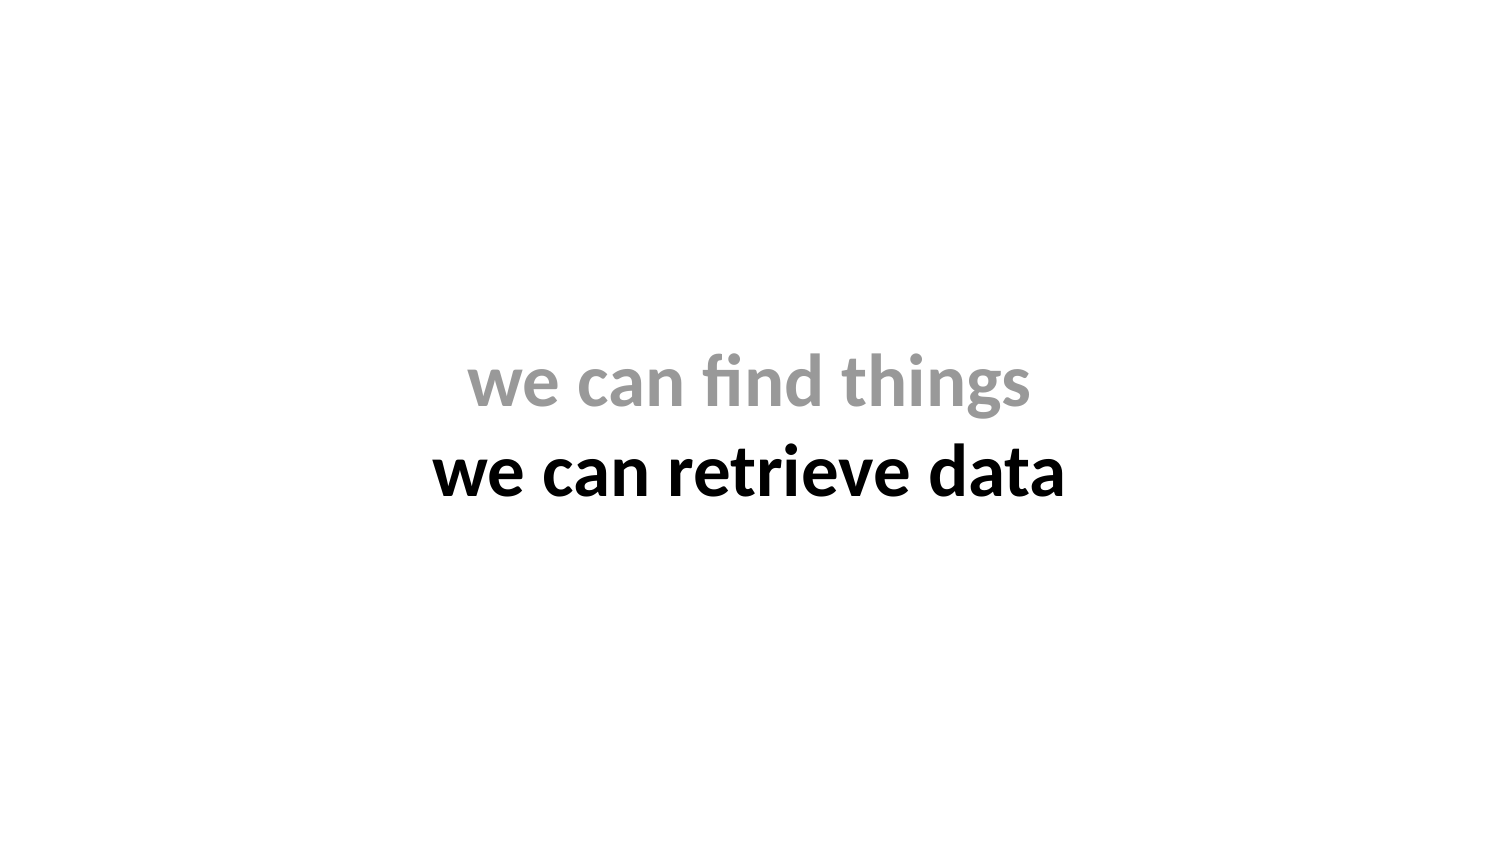

we can find things
we can retrieve data